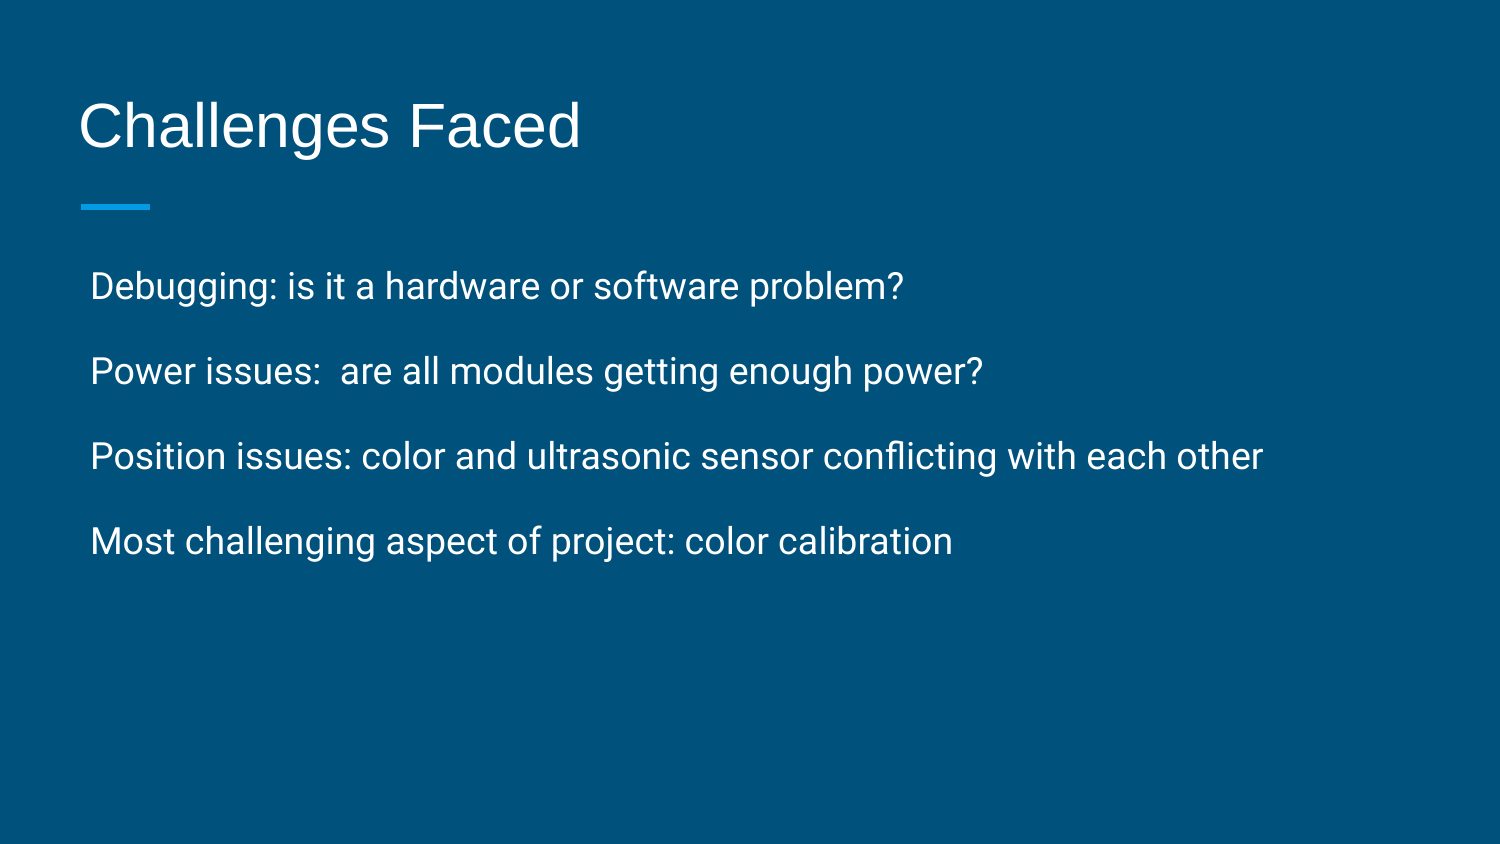

# Challenges Faced
Debugging: is it a hardware or software problem?
Power issues:  are all modules getting enough power?
Position issues: color and ultrasonic sensor conflicting with each other
Most challenging aspect of project: color calibration